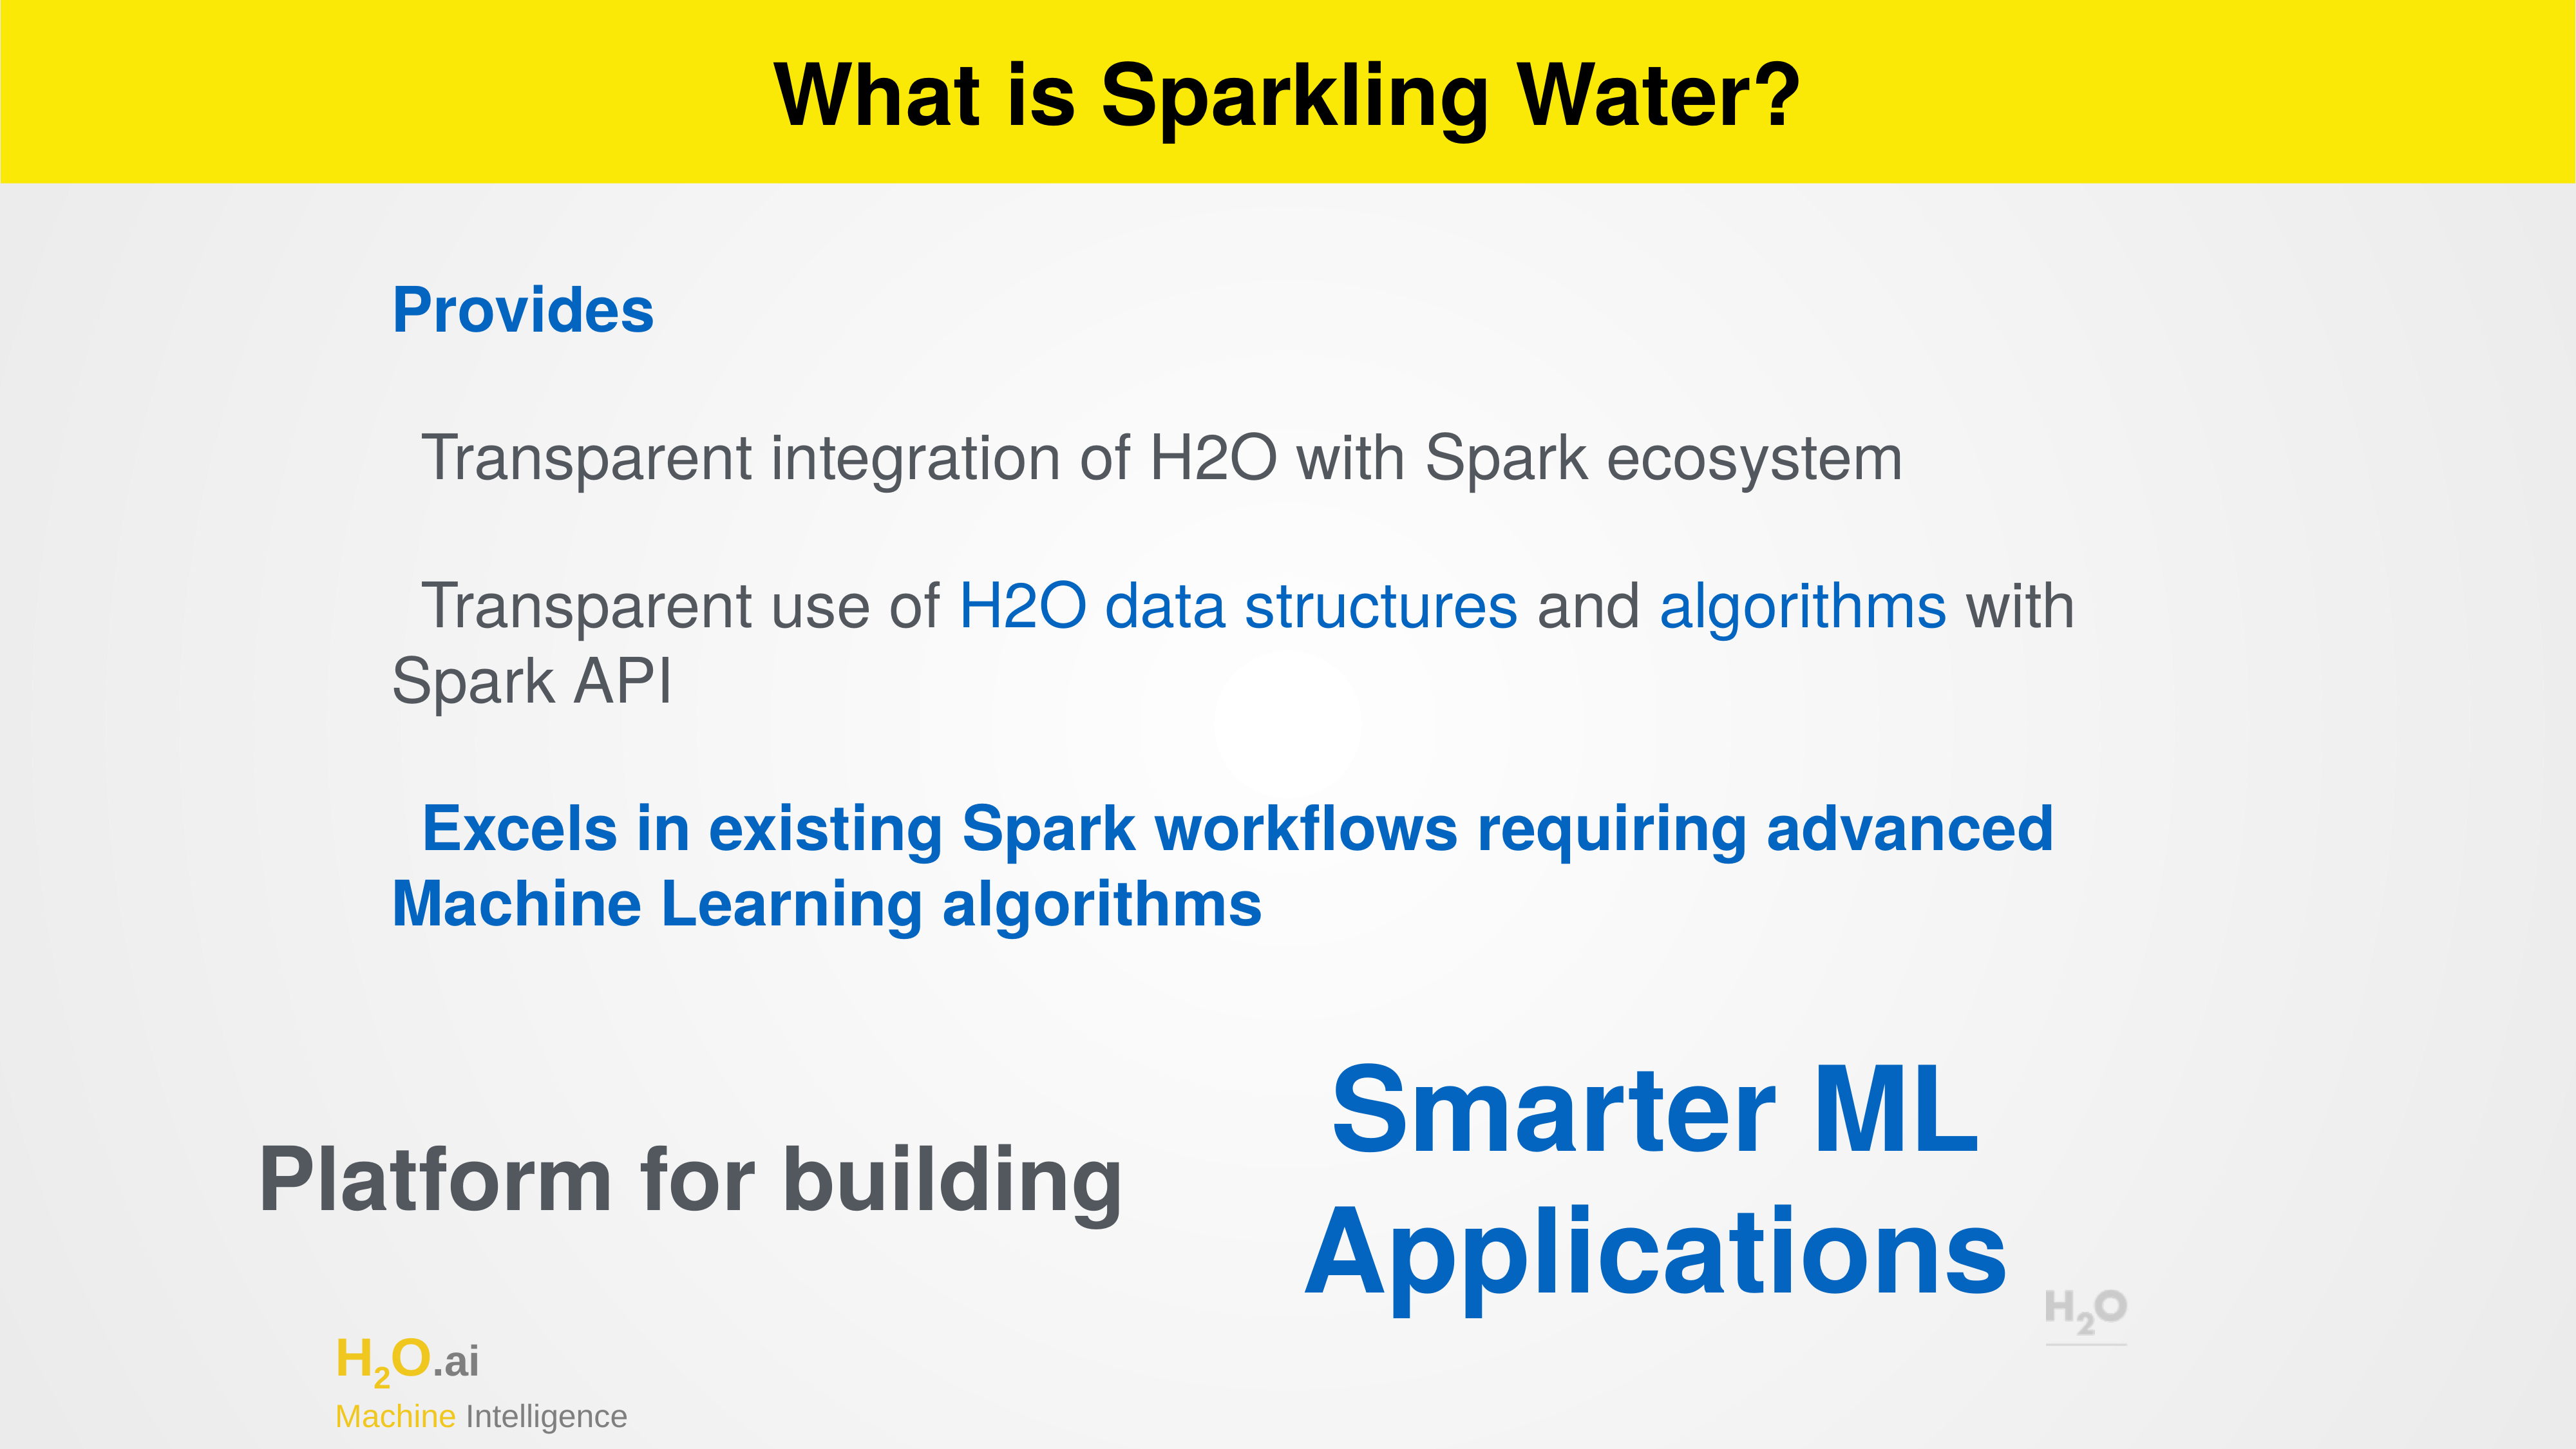

# What is Sparkling Water?
Provides
Transparent integration of H2O with Spark ecosystem
Transparent use of H2O data structures and algorithms with Spark API
Excels in existing Spark workflows requiring advanced Machine Learning algorithms
Smarter ML
Applications
Platform for building